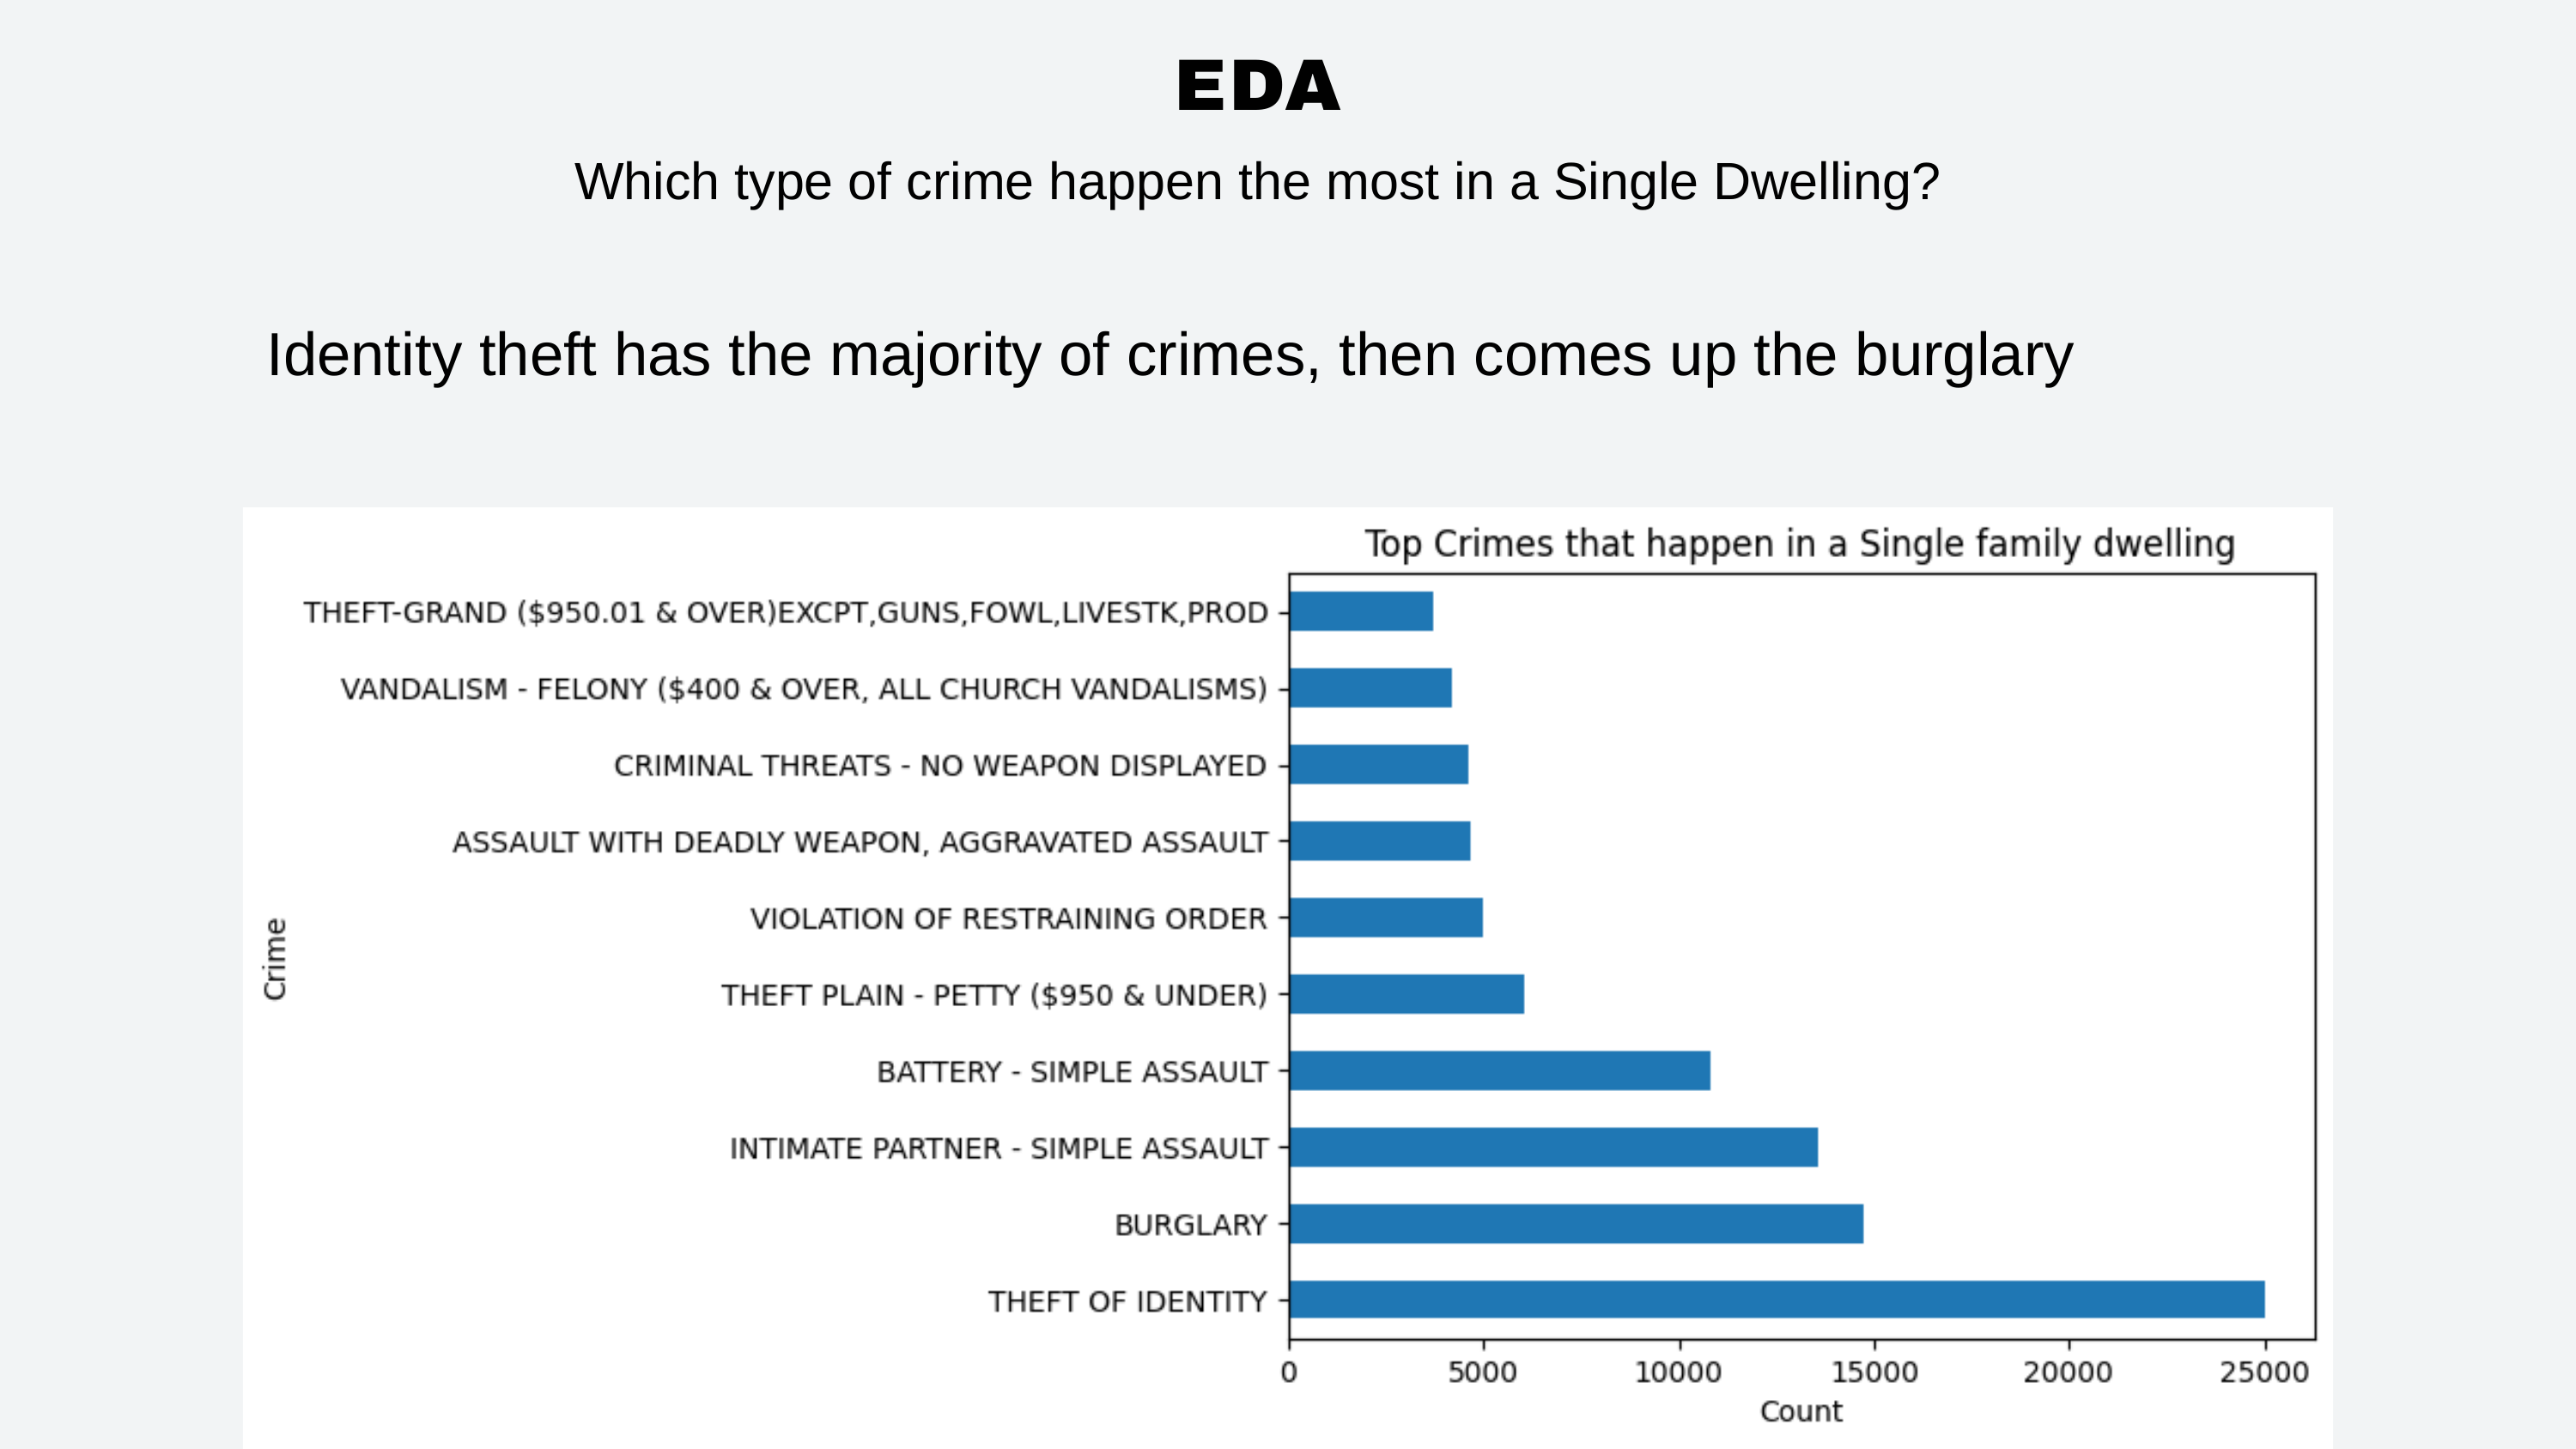

EDA
Which type of crime happen the most in a Single Dwelling?
Identity theft has the majority of crimes, then comes up the burglary